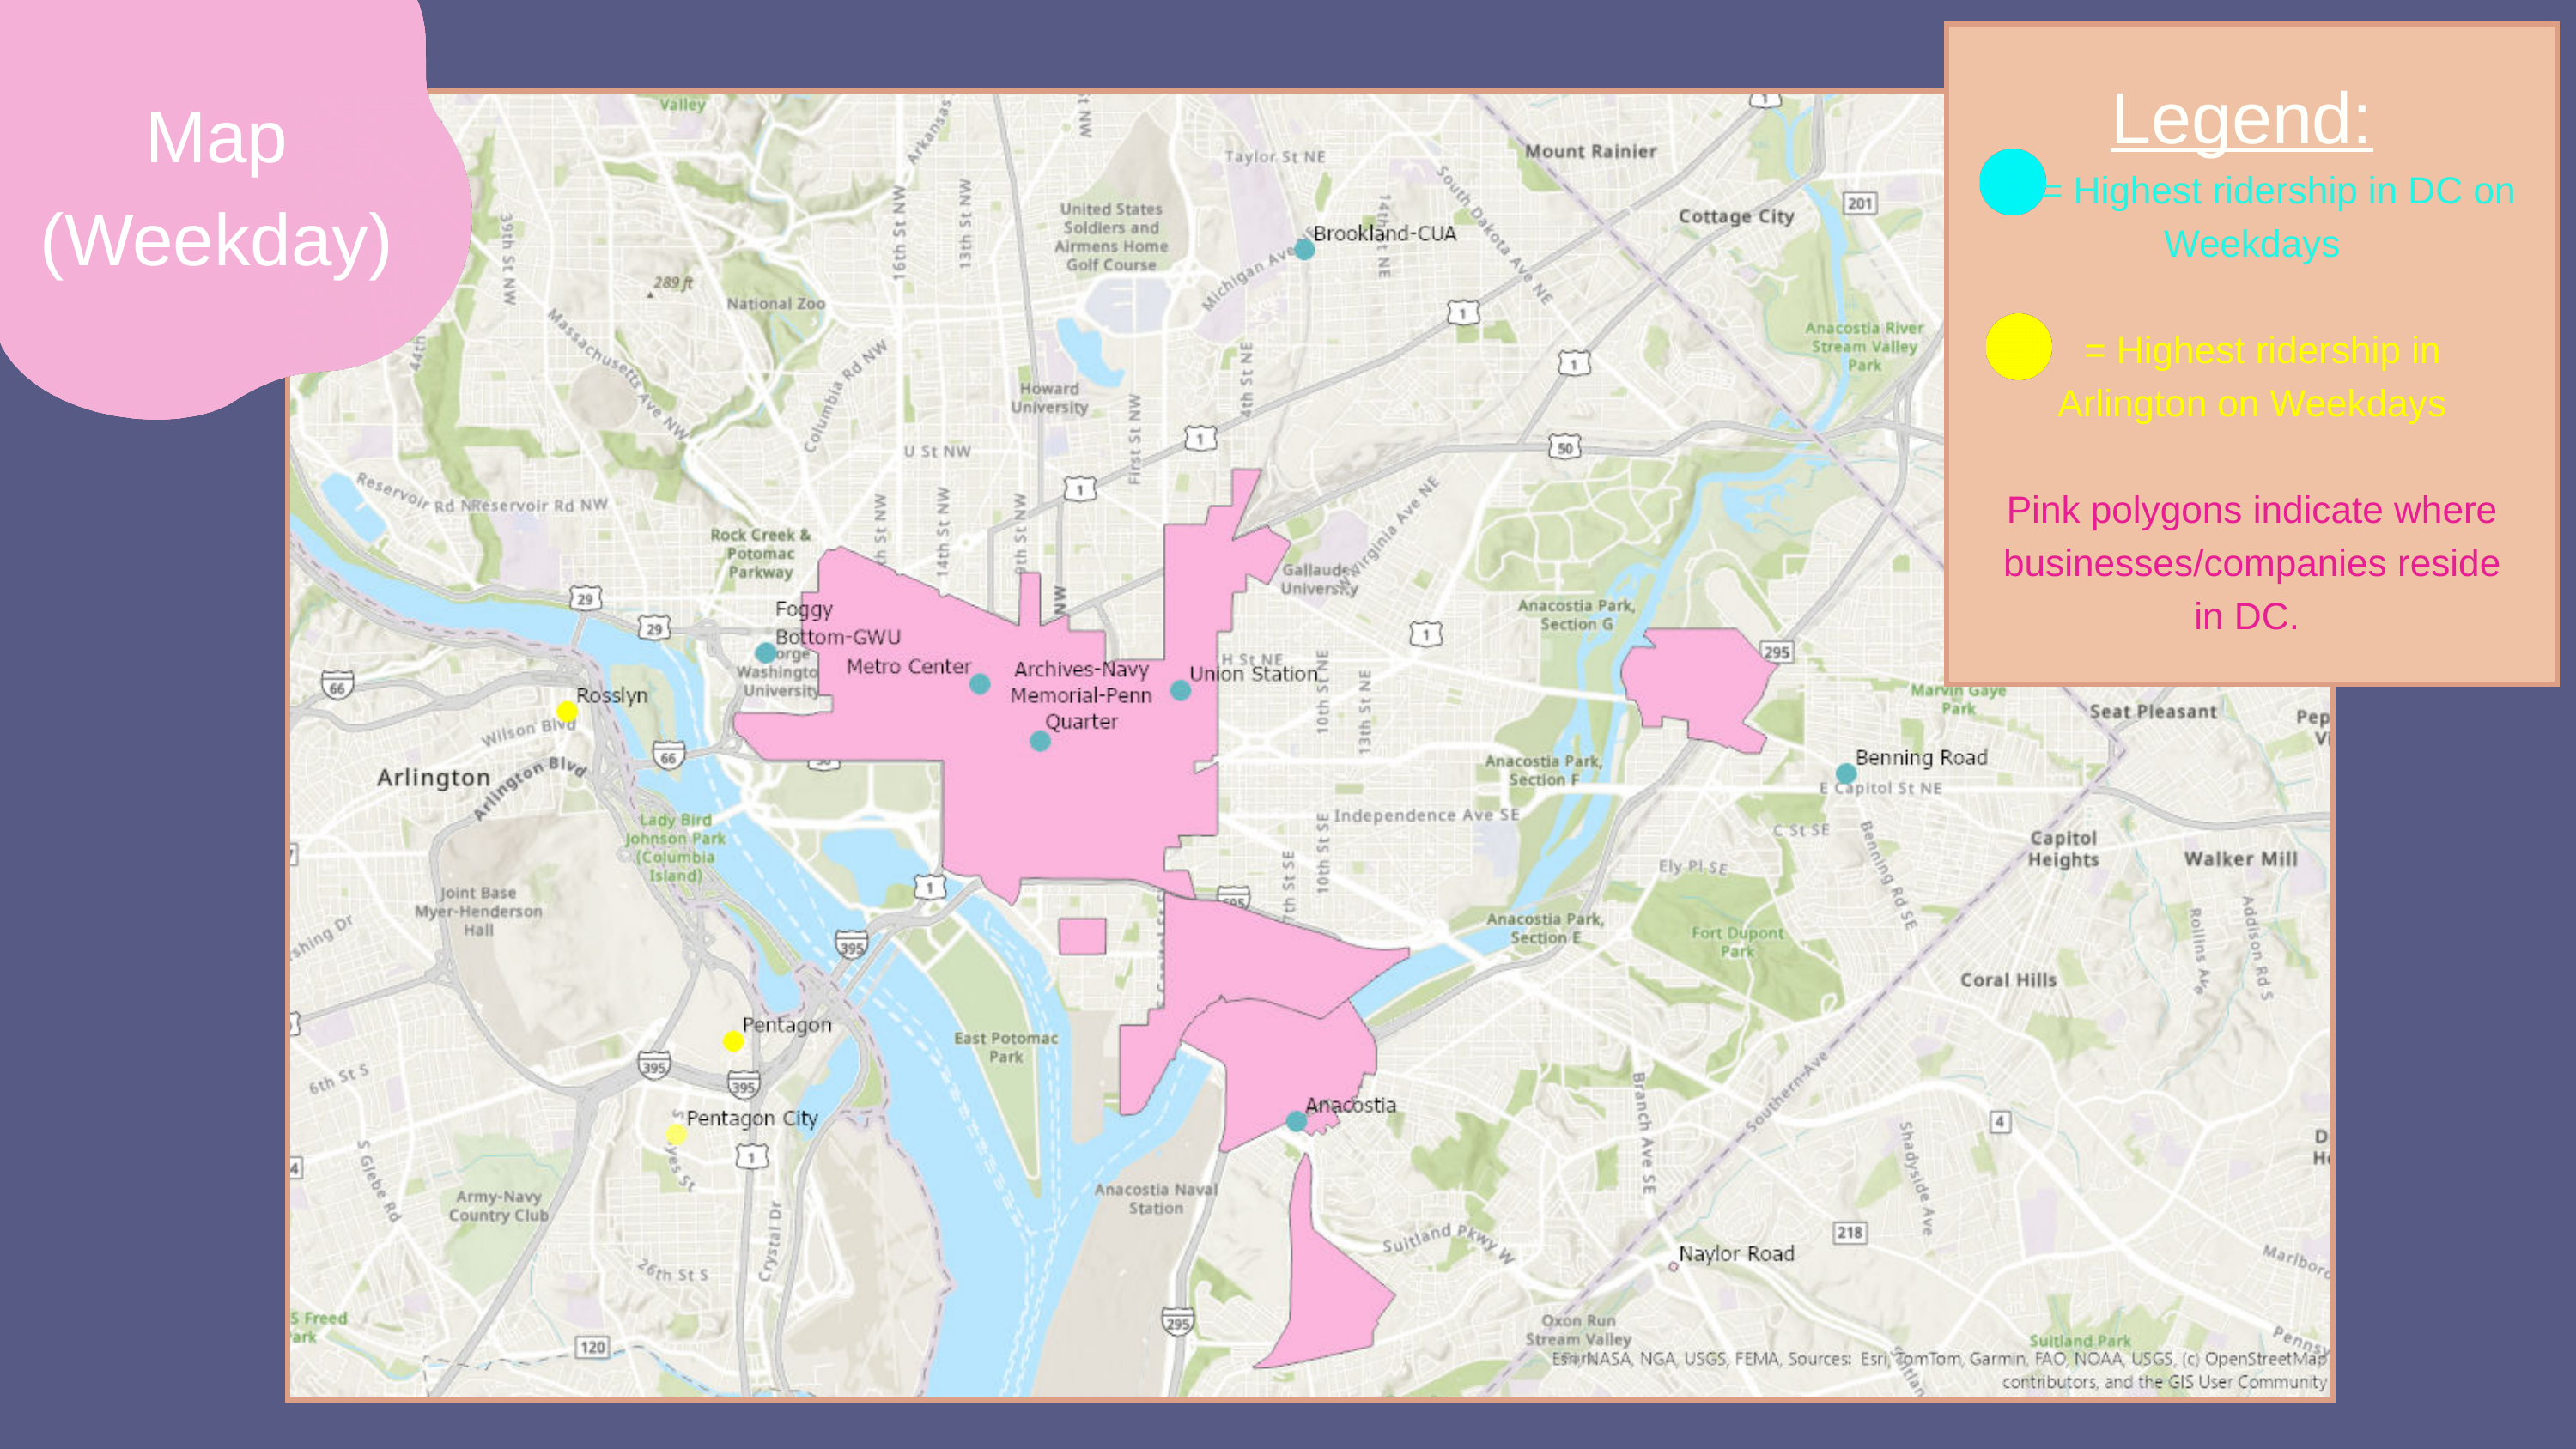

Legend:
     = Highest ridership in DC on Weekdays

  = Highest ridership in Arlington on Weekdays

Pink polygons indicate where businesses/companies reside in DC.
Map
(Weekday)